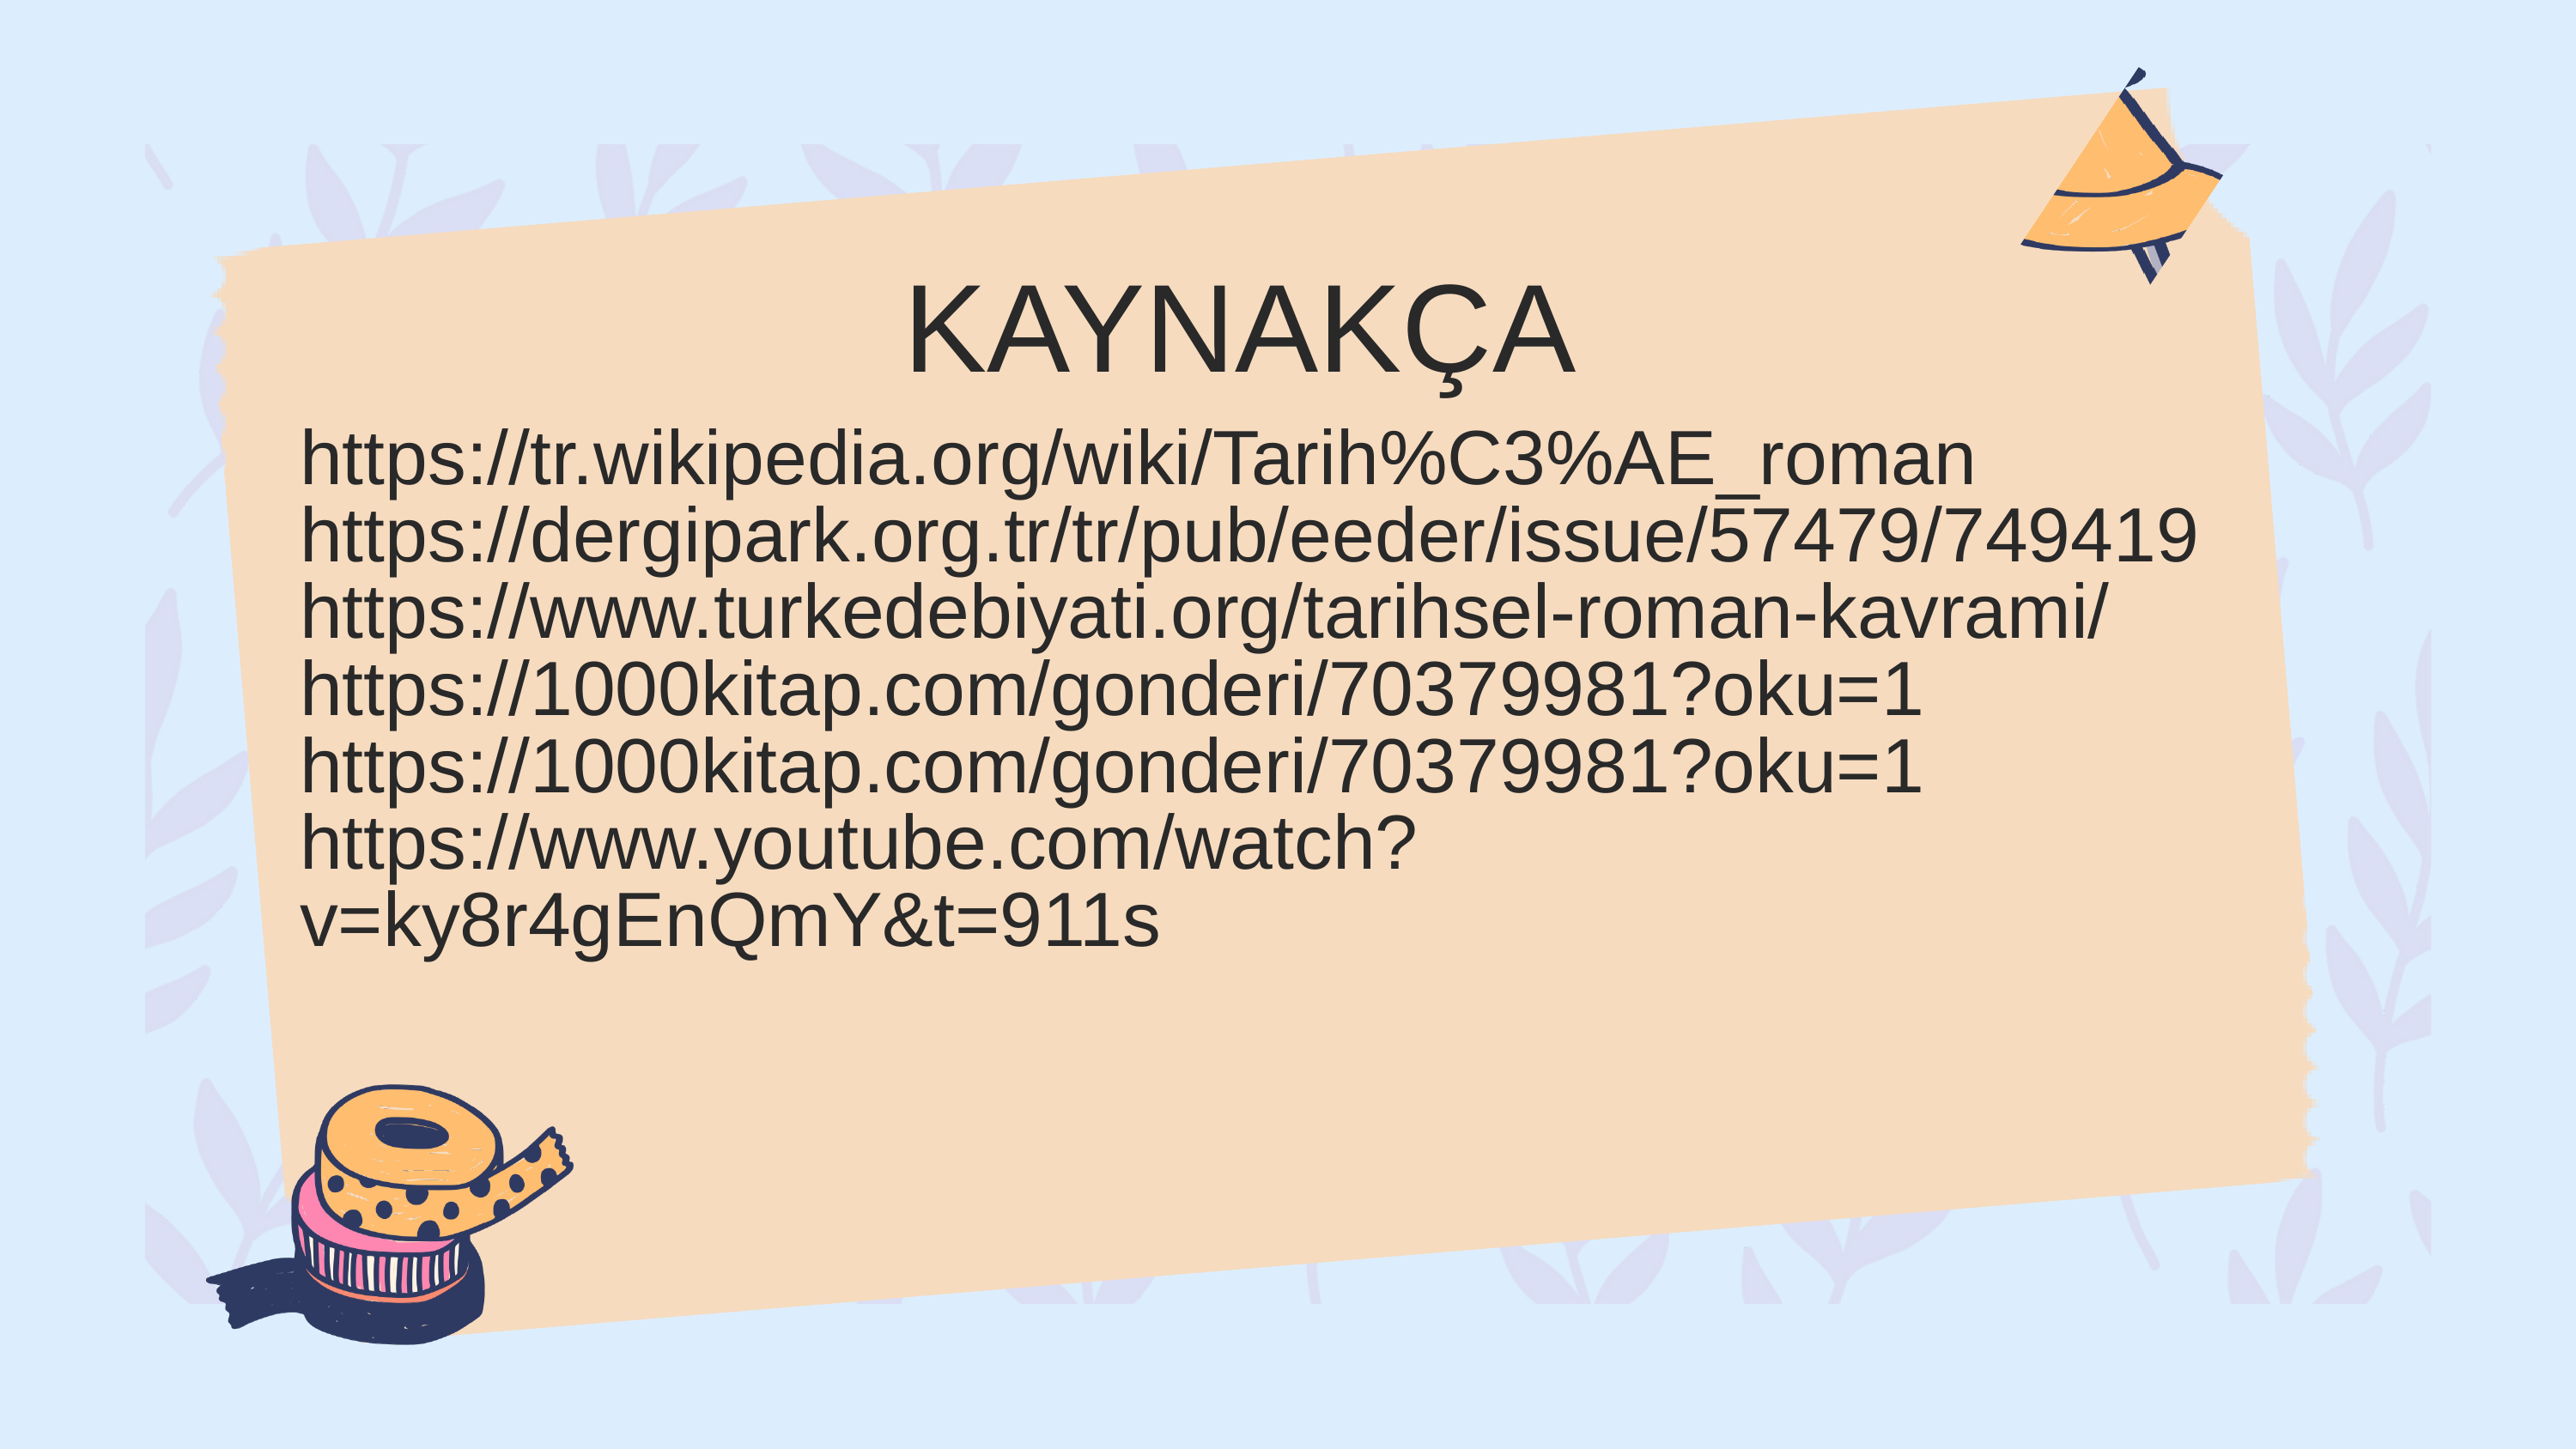

KAYNAKÇA
https://tr.wikipedia.org/wiki/Tarih%C3%AE_roman
https://dergipark.org.tr/tr/pub/eeder/issue/57479/749419
https://www.turkedebiyati.org/tarihsel-roman-kavrami/
https://1000kitap.com/gonderi/70379981?oku=1
https://1000kitap.com/gonderi/70379981?oku=1
https://www.youtube.com/watch?v=ky8r4gEnQmY&t=911s